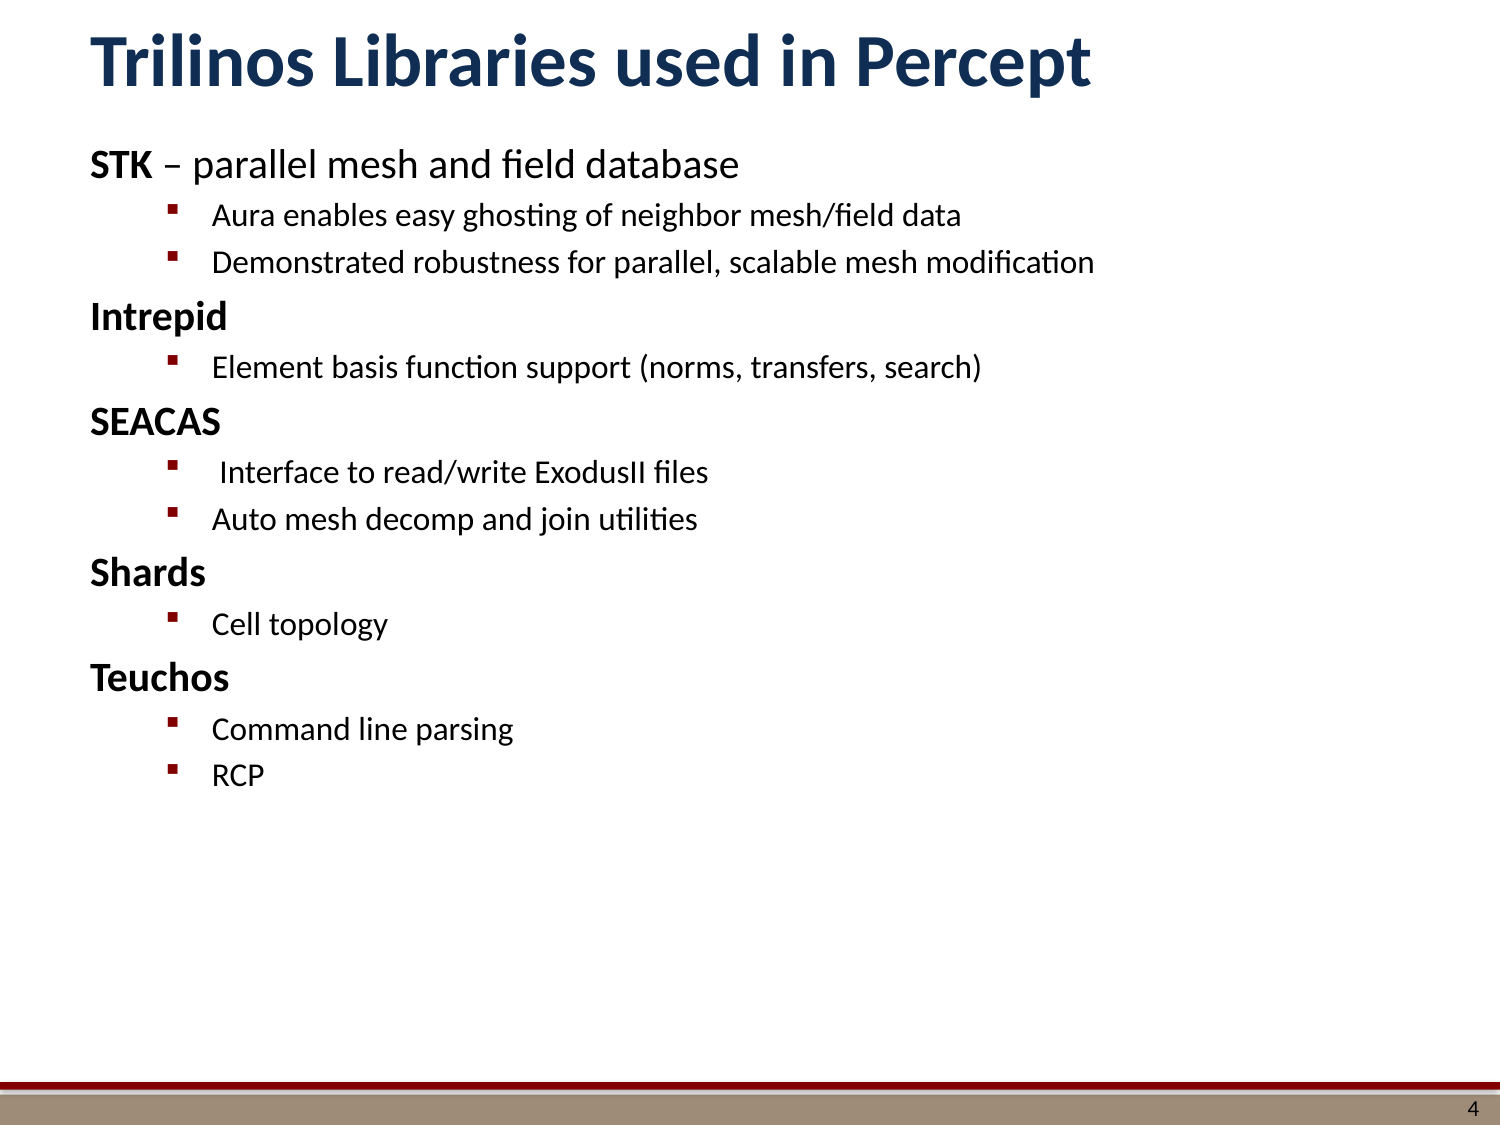

# Trilinos Libraries used in Percept
STK – parallel mesh and field database
Aura enables easy ghosting of neighbor mesh/field data
Demonstrated robustness for parallel, scalable mesh modification
Intrepid
Element basis function support (norms, transfers, search)
SEACAS
 Interface to read/write ExodusII files
Auto mesh decomp and join utilities
Shards
Cell topology
Teuchos
Command line parsing
RCP

4